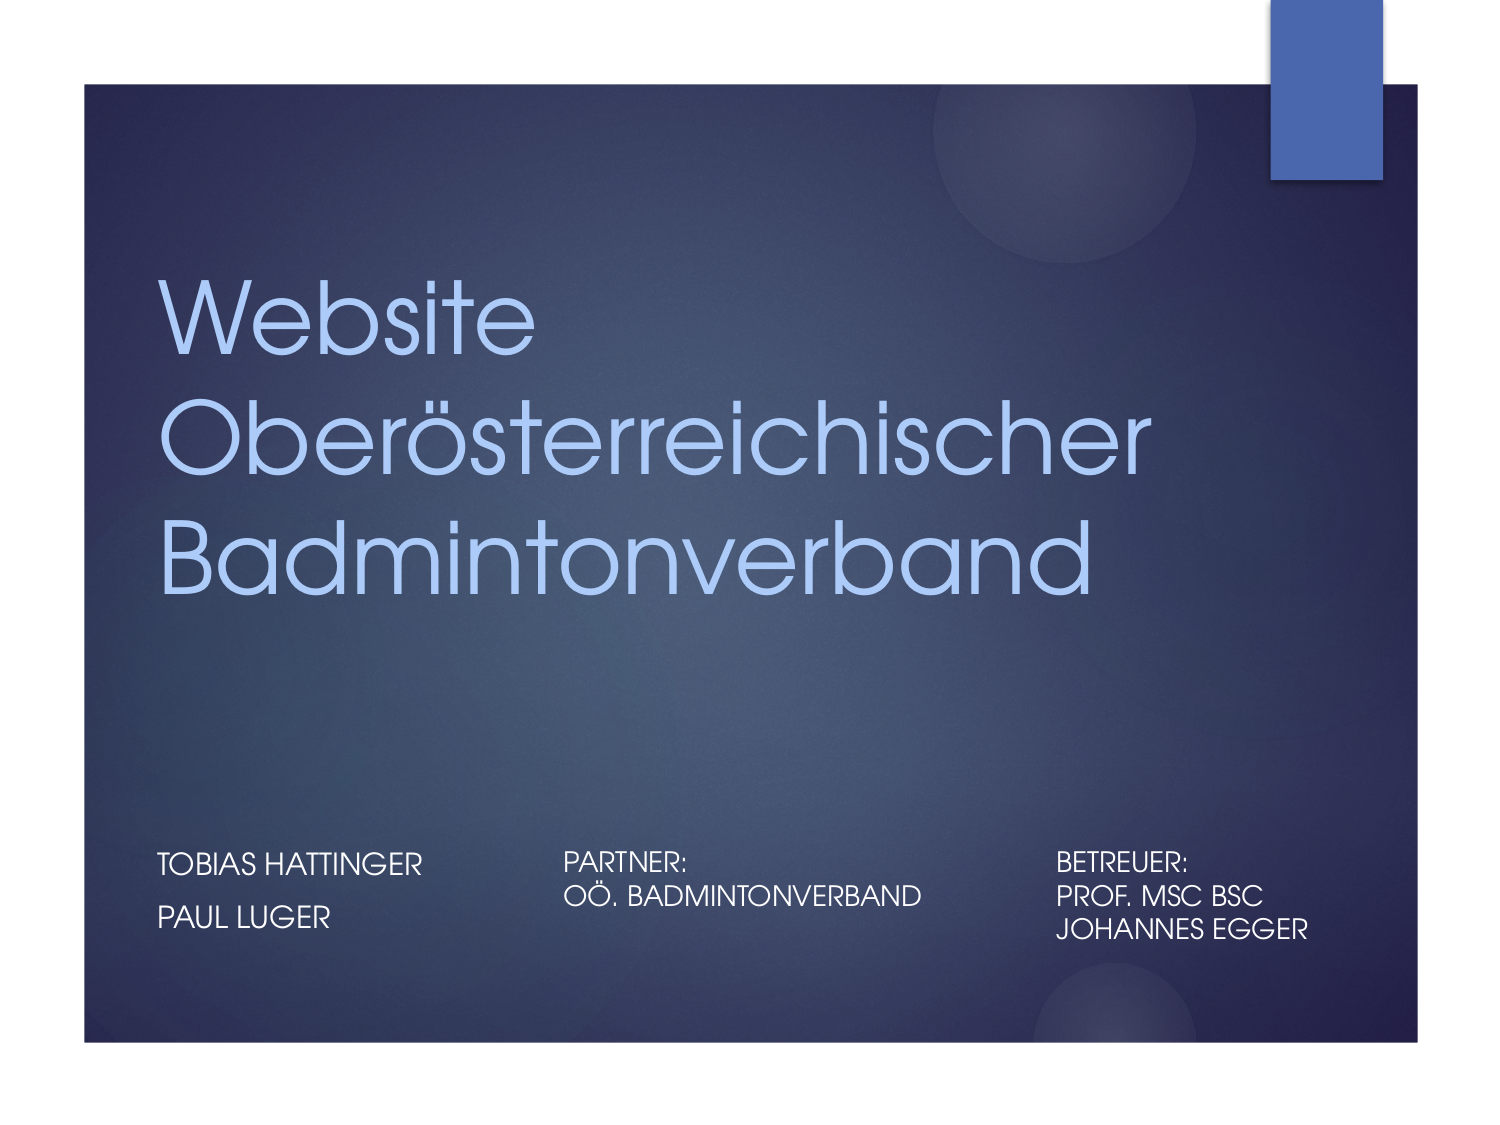

# Website Oberösterreichischer Badmintonverband
Partner: 
OÖ. Badmintonverband
Betreuer:
Prof. MSc BSc Johannes Egger
Tobias Hattinger
Paul Luger